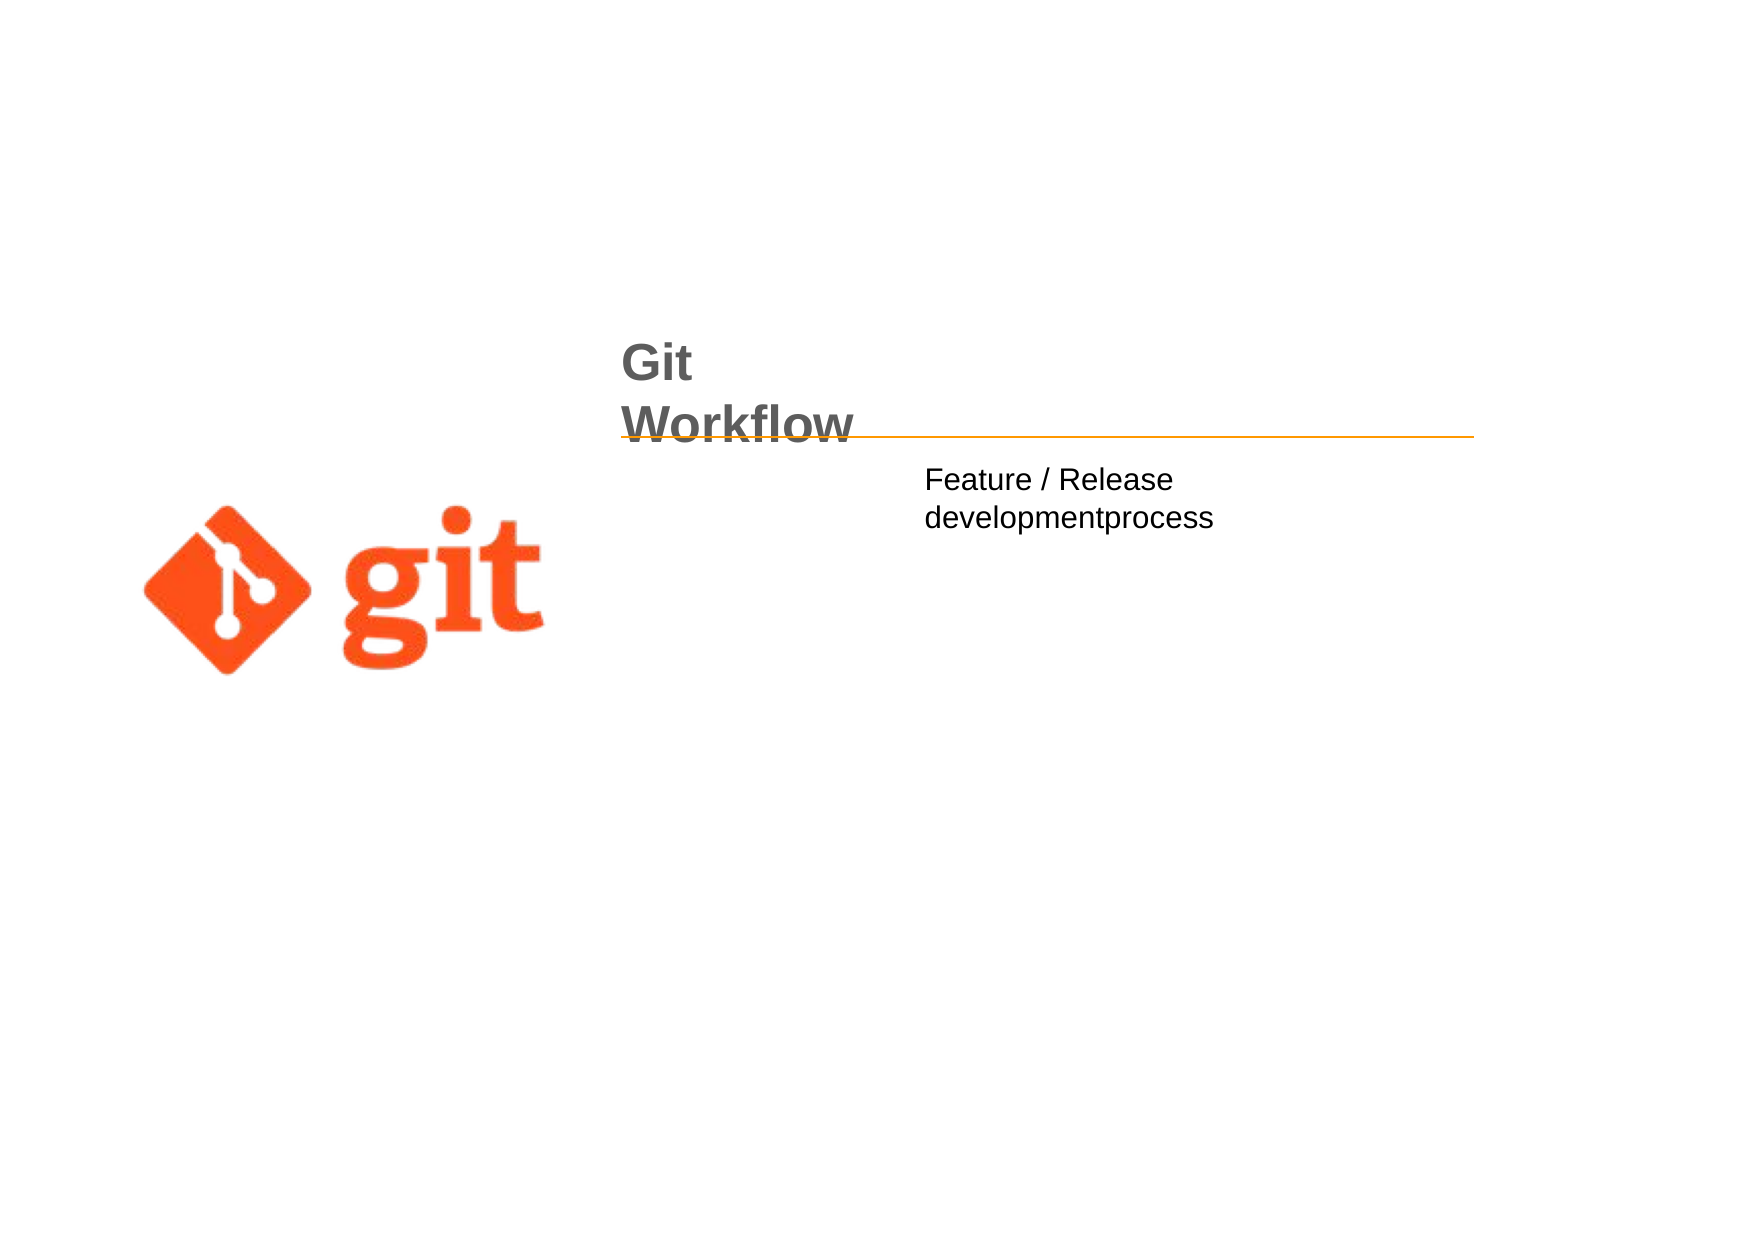

# Git Workﬂow

Feature / Release developmentprocess